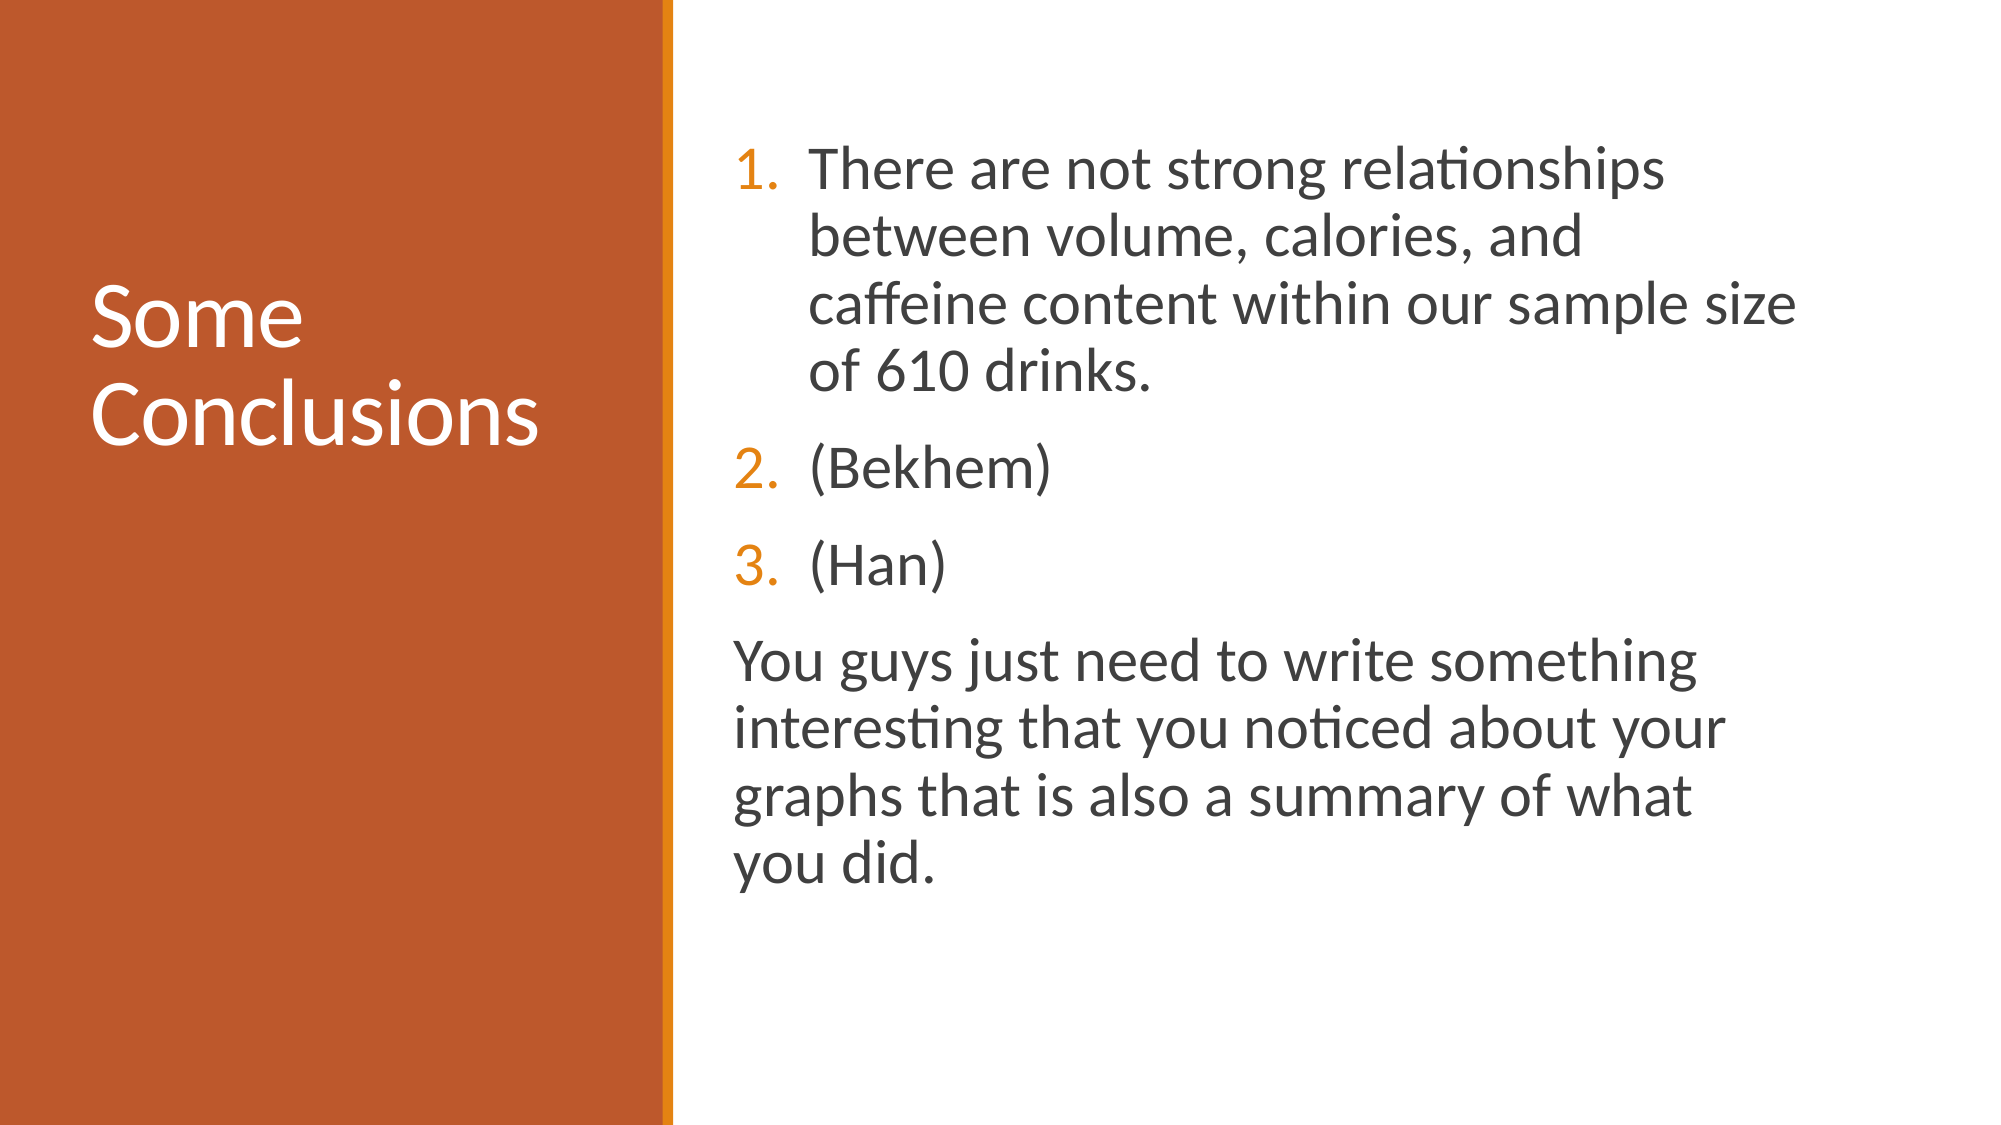

There are not strong relationships between volume, calories, and caffeine content within our sample size of 610 drinks.
(Bekhem)
(Han)
You guys just need to write something interesting that you noticed about your graphs that is also a summary of what you did.

# Some Conclusions